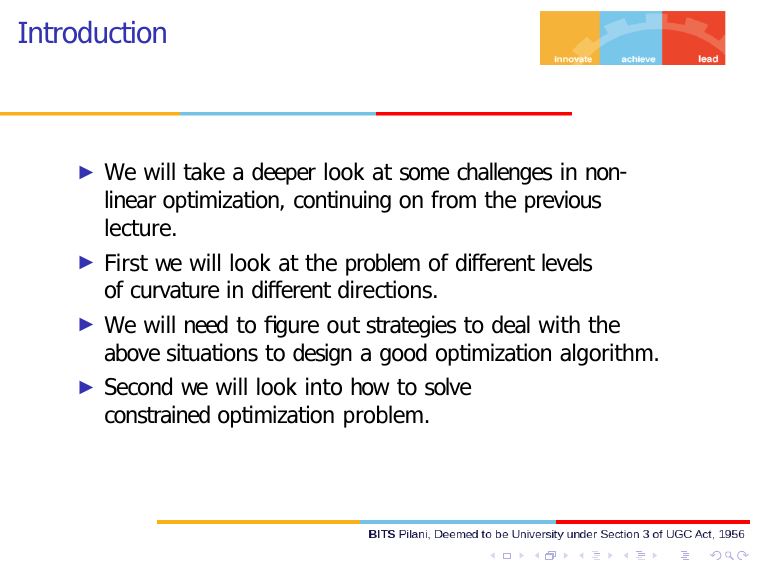

# Introduction
We will take a deeper look at some challenges in non-linear optimization, continuing on from the previous lecture.
First we will look at the problem of different levels of curvature in different directions.
We will need to figure out strategies to deal with the above situations to design a good optimization algorithm.
Second we will look into how to solve constrained optimization problem.